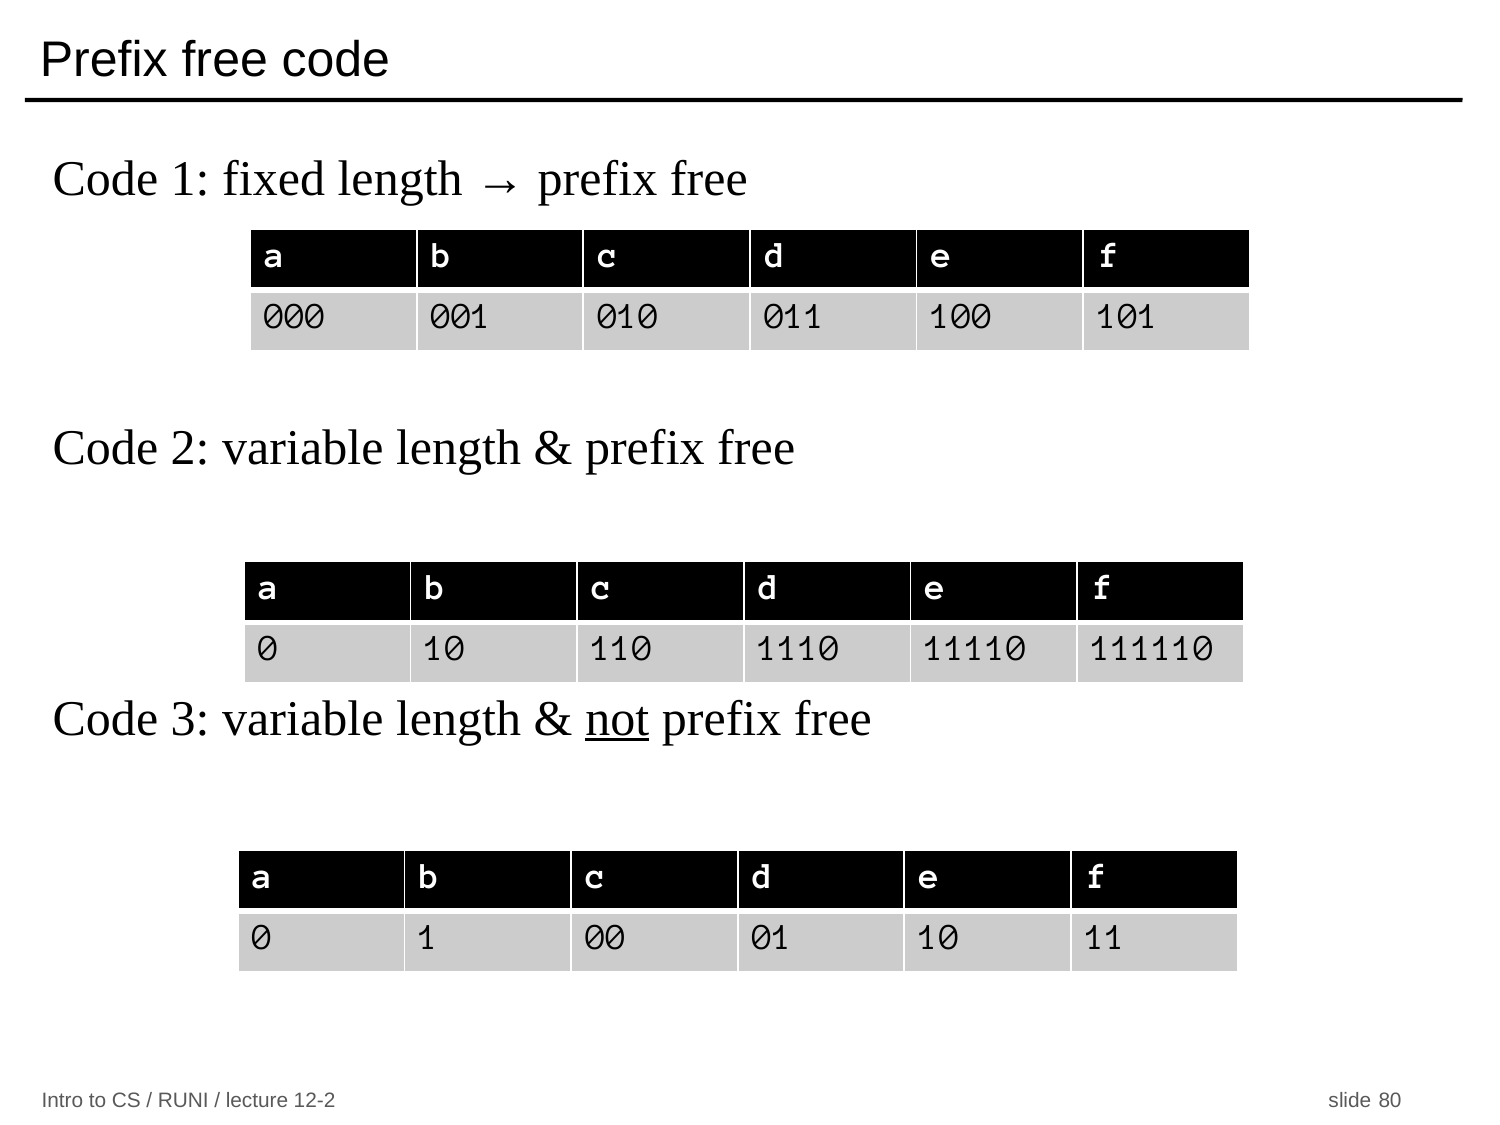

# Prefix free code
Code 1: fixed length → prefix free

Code 2: variable length & prefix free

Code 3: variable length & not prefix free

| a | b | c | d | e | f |
| --- | --- | --- | --- | --- | --- |
| 000 | 001 | 010 | 011 | 100 | 101 |
| a | b | c | d | e | f |
| --- | --- | --- | --- | --- | --- |
| 0 | 10 | 110 | 1110 | 11110 | 111110 |
| a | b | c | d | e | f |
| --- | --- | --- | --- | --- | --- |
| 0 | 1 | 00 | 01 | 10 | 11 |